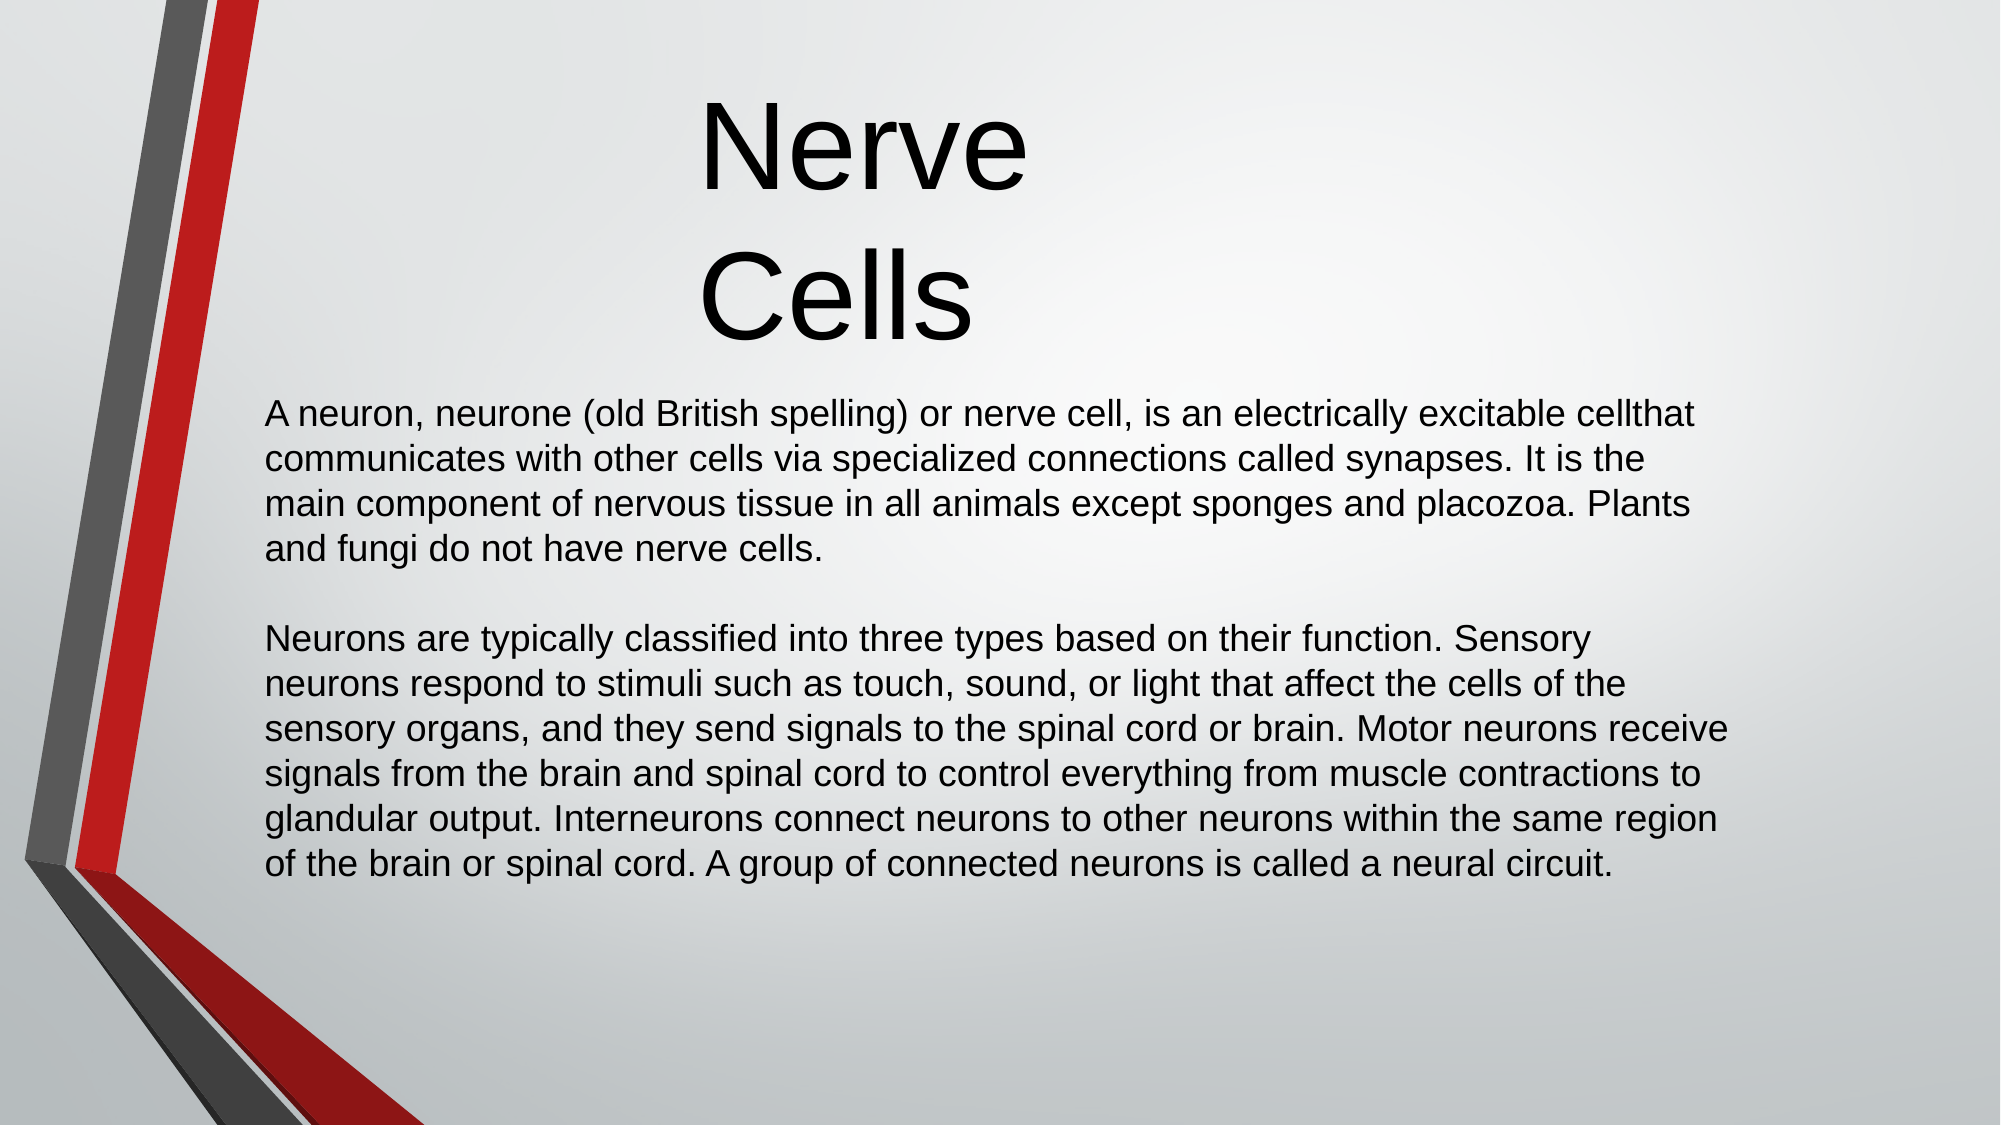

Nerve Cells
A neuron, neurone (old British spelling) or nerve cell, is an electrically excitable cellthat communicates with other cells via specialized connections called synapses. It is the main component of nervous tissue in all animals except sponges and placozoa. Plants and fungi do not have nerve cells.

Neurons are typically classified into three types based on their function. Sensory neurons respond to stimuli such as touch, sound, or light that affect the cells of the sensory organs, and they send signals to the spinal cord or brain. Motor neurons receive signals from the brain and spinal cord to control everything from muscle contractions to glandular output. Interneurons connect neurons to other neurons within the same region of the brain or spinal cord. A group of connected neurons is called a neural circuit.